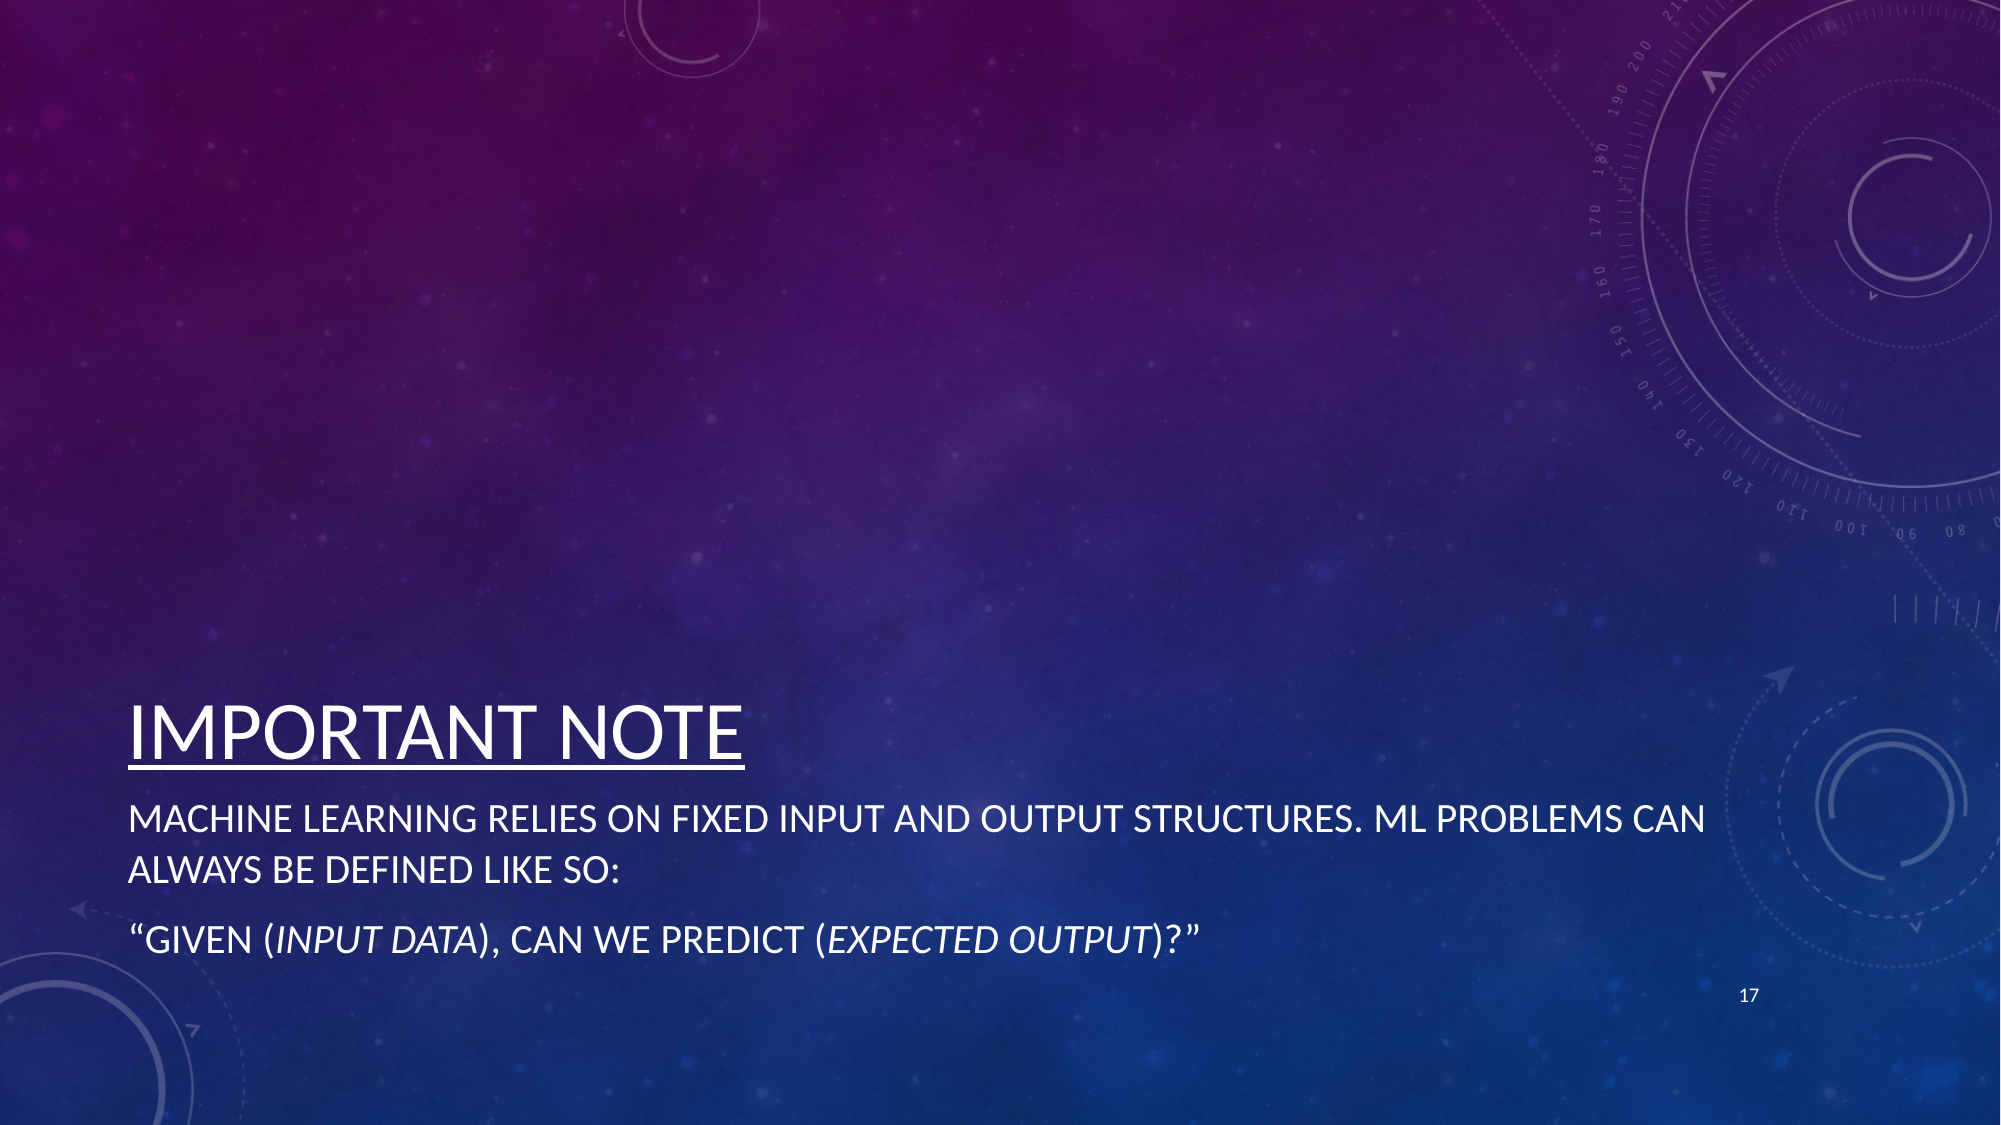

# Important note
Machine learning Relies on fixed input and output structures. Ml problems can always be defined like so:
“Given (INPUT DATA), can we predict (expected output)?”
17